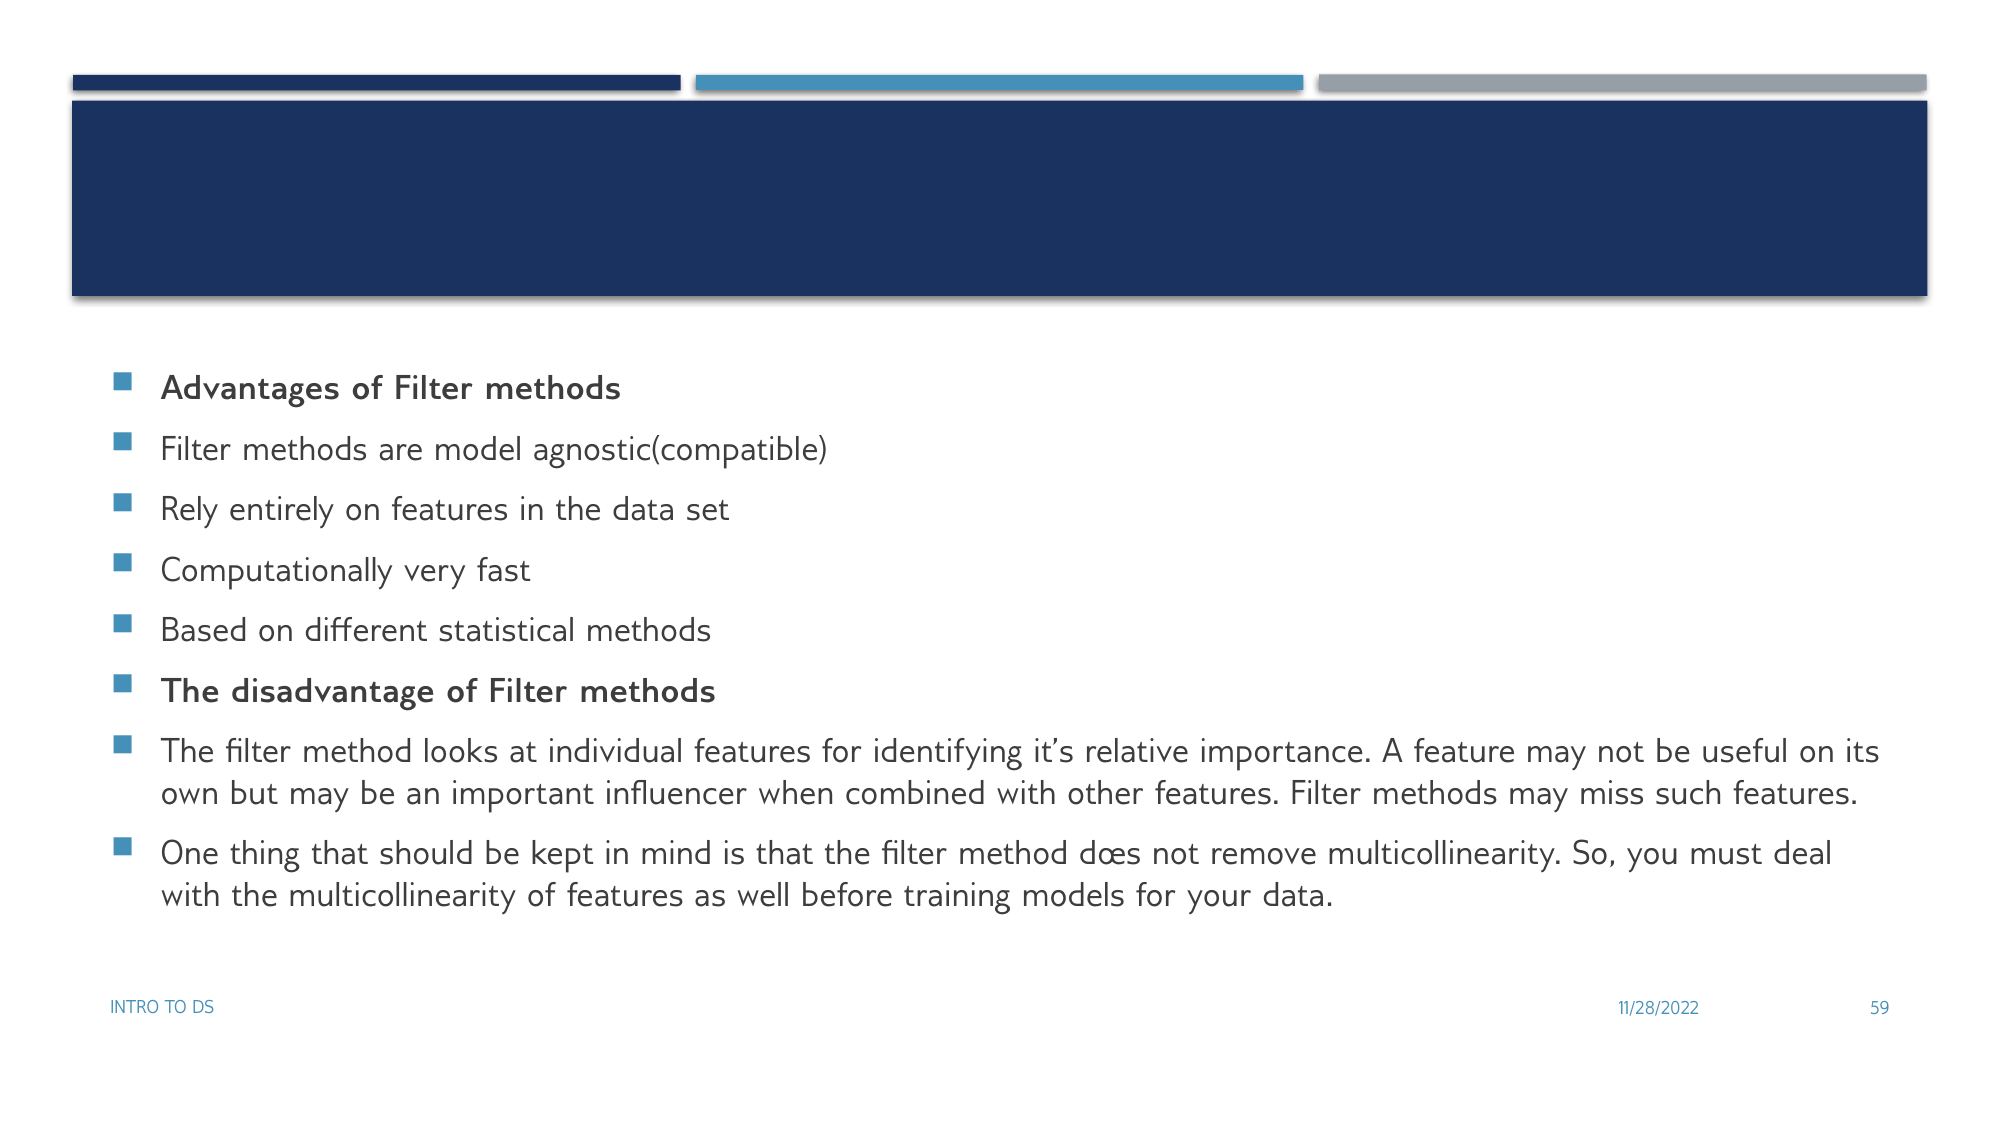

#
Advantages of Filter methods
Filter methods are model agnostic(compatible)
Rely entirely on features in the data set
Computationally very fast
Based on different statistical methods
The disadvantage of Filter methods
The filter method looks at individual features for identifying it’s relative importance. A feature may not be useful on its own but may be an important influencer when combined with other features. Filter methods may miss such features.
One thing that should be kept in mind is that the filter method does not remove multicollinearity. So, you must deal with the multicollinearity of features as well before training models for your data.

Intro to DS
11/28/2022
59